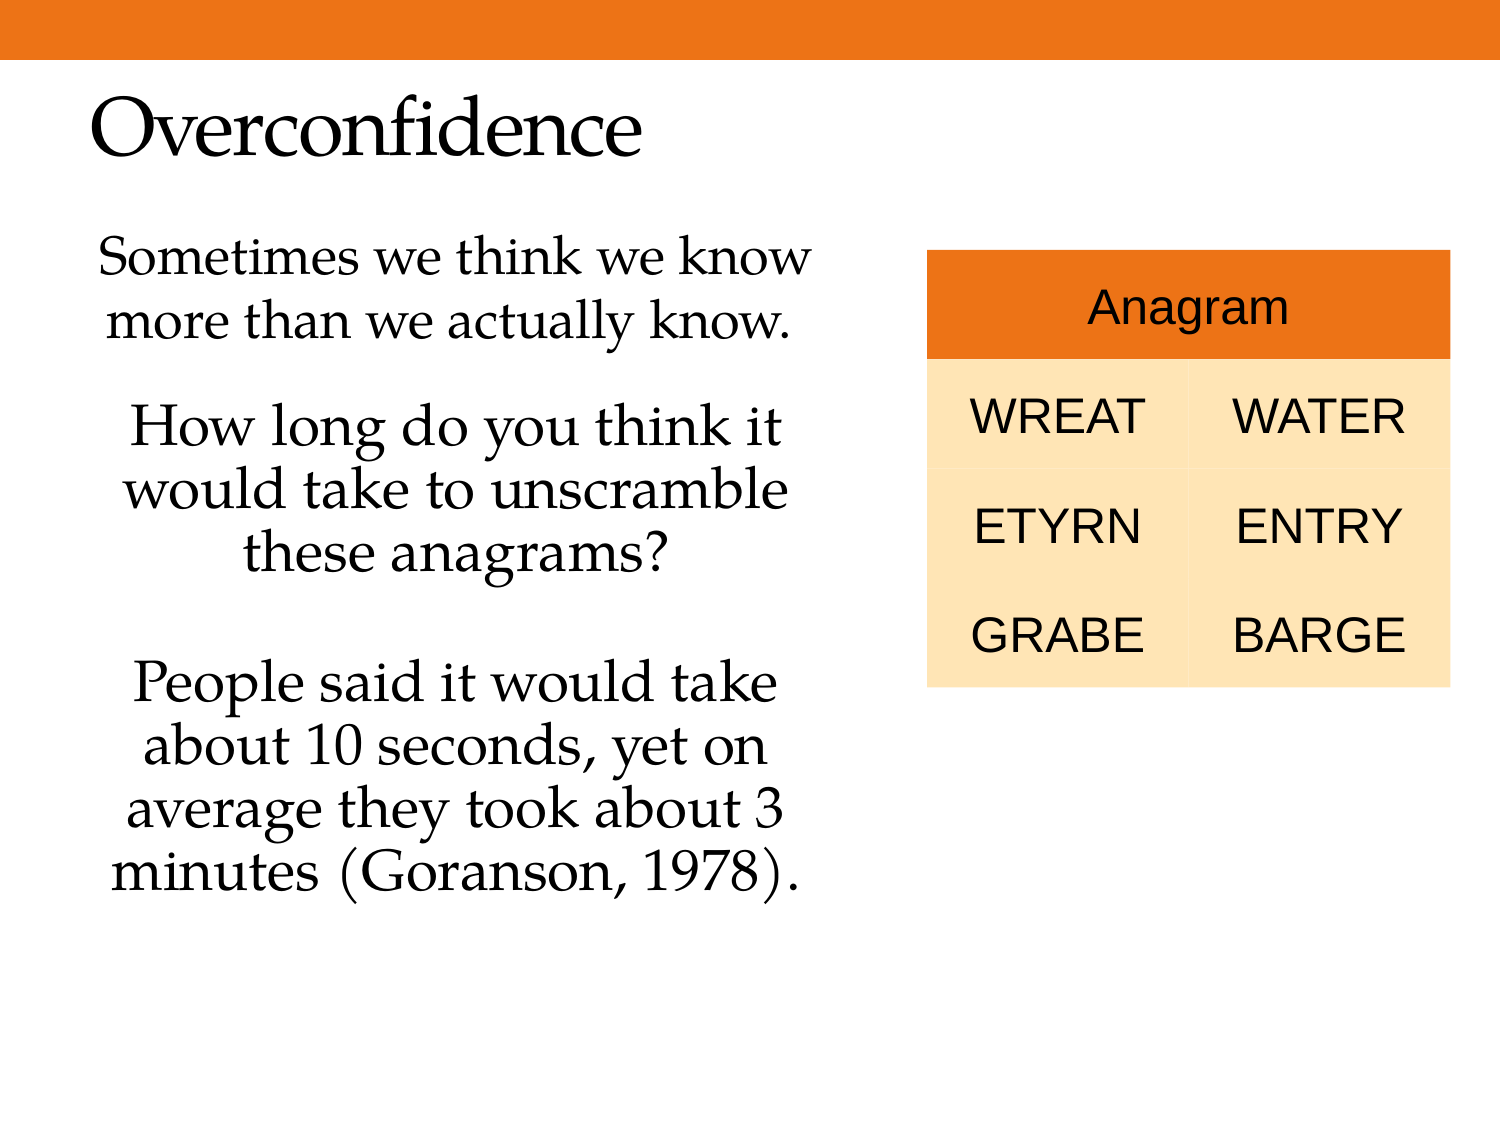

# Overconfidence
Sometimes we think we know more than we actually know.
Anagram

WREAT
WATER
How long do you think it would take to unscramble these anagrams?
ETYRN

ENTRY

GRABE

BARGE

People said it would take about 10 seconds, yet on average they took about 3 minutes (Goranson, 1978).